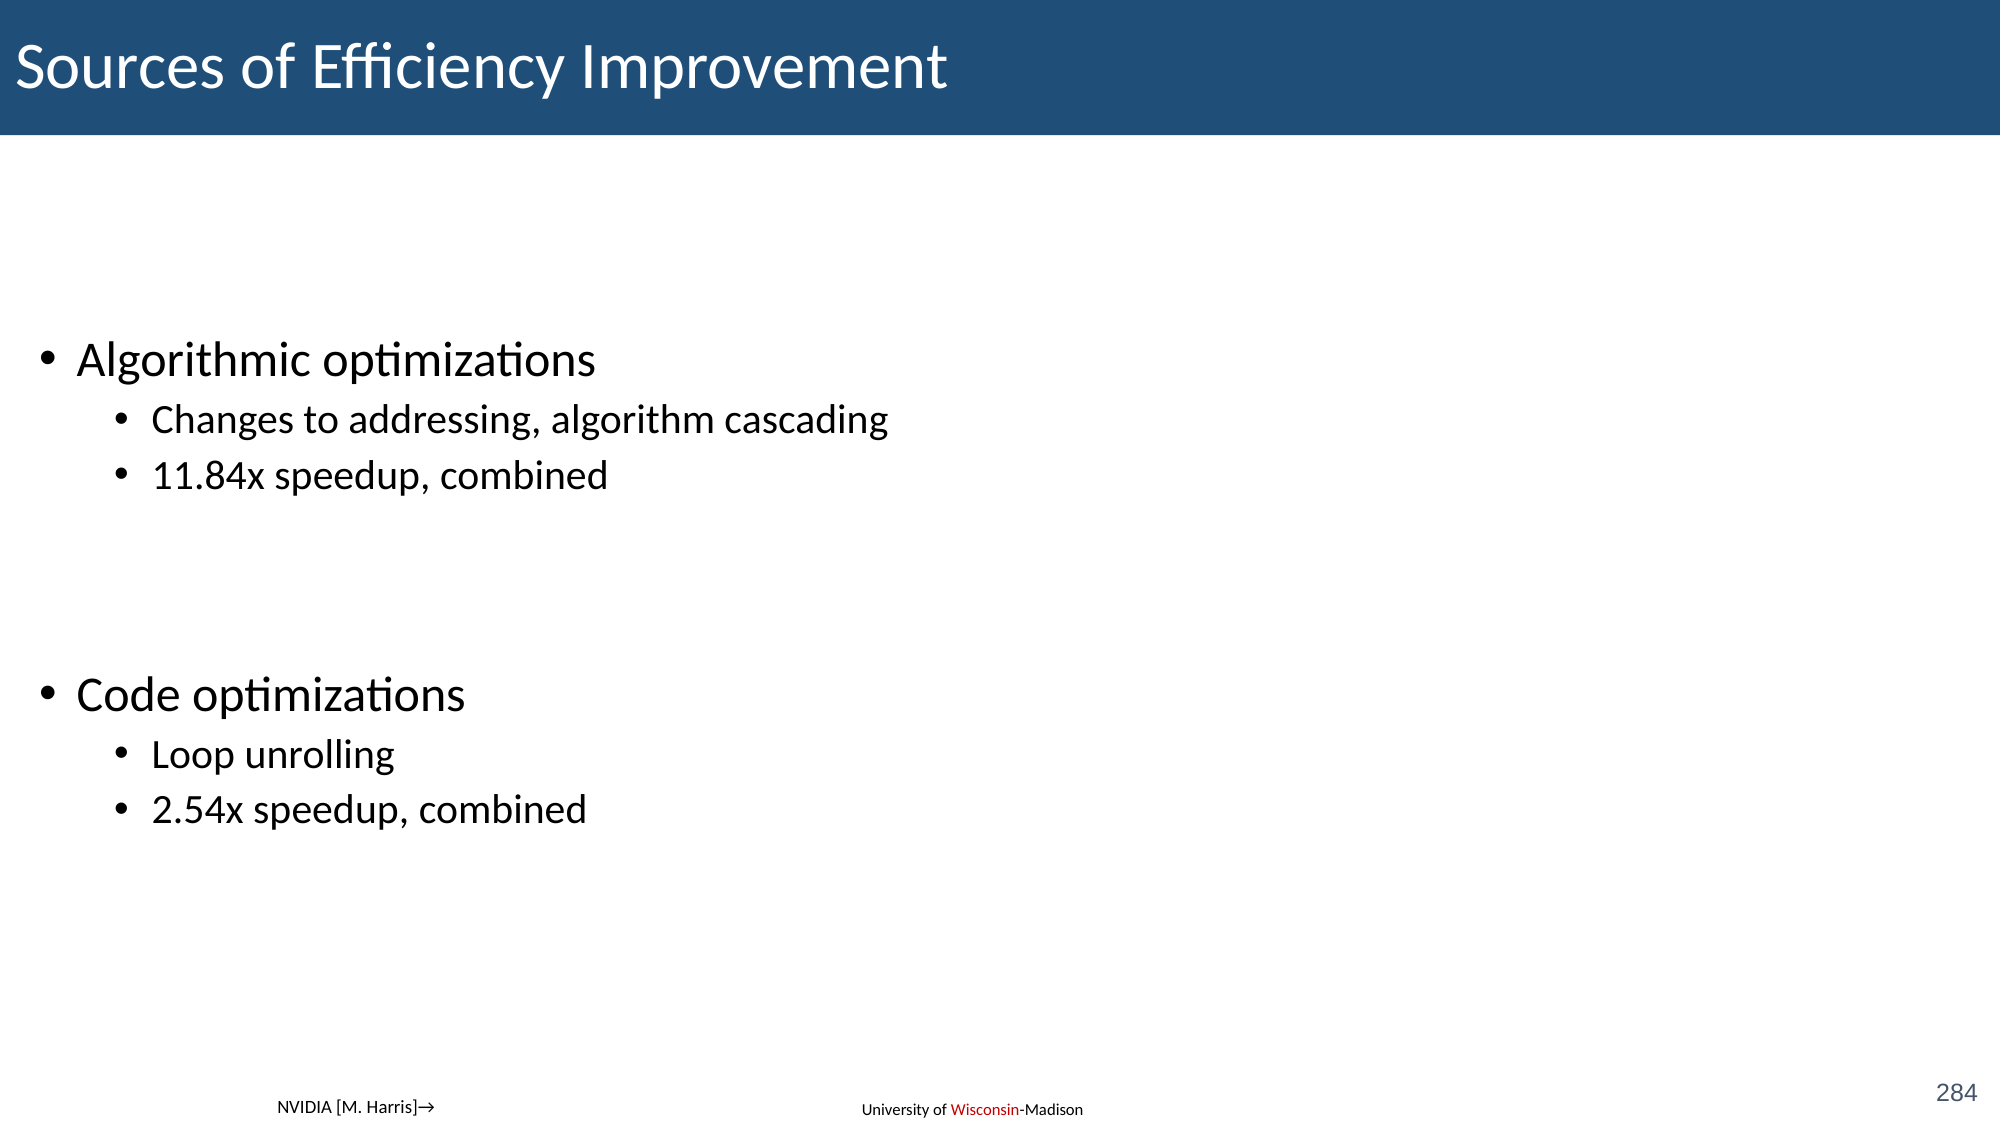

# Sources of Efficiency Improvement

Algorithmic optimizations
Changes to addressing, algorithm cascading
11.84x speedup, combined

Code optimizations
Loop unrolling
2.54x speedup, combined
284
NVIDIA [M. Harris]→